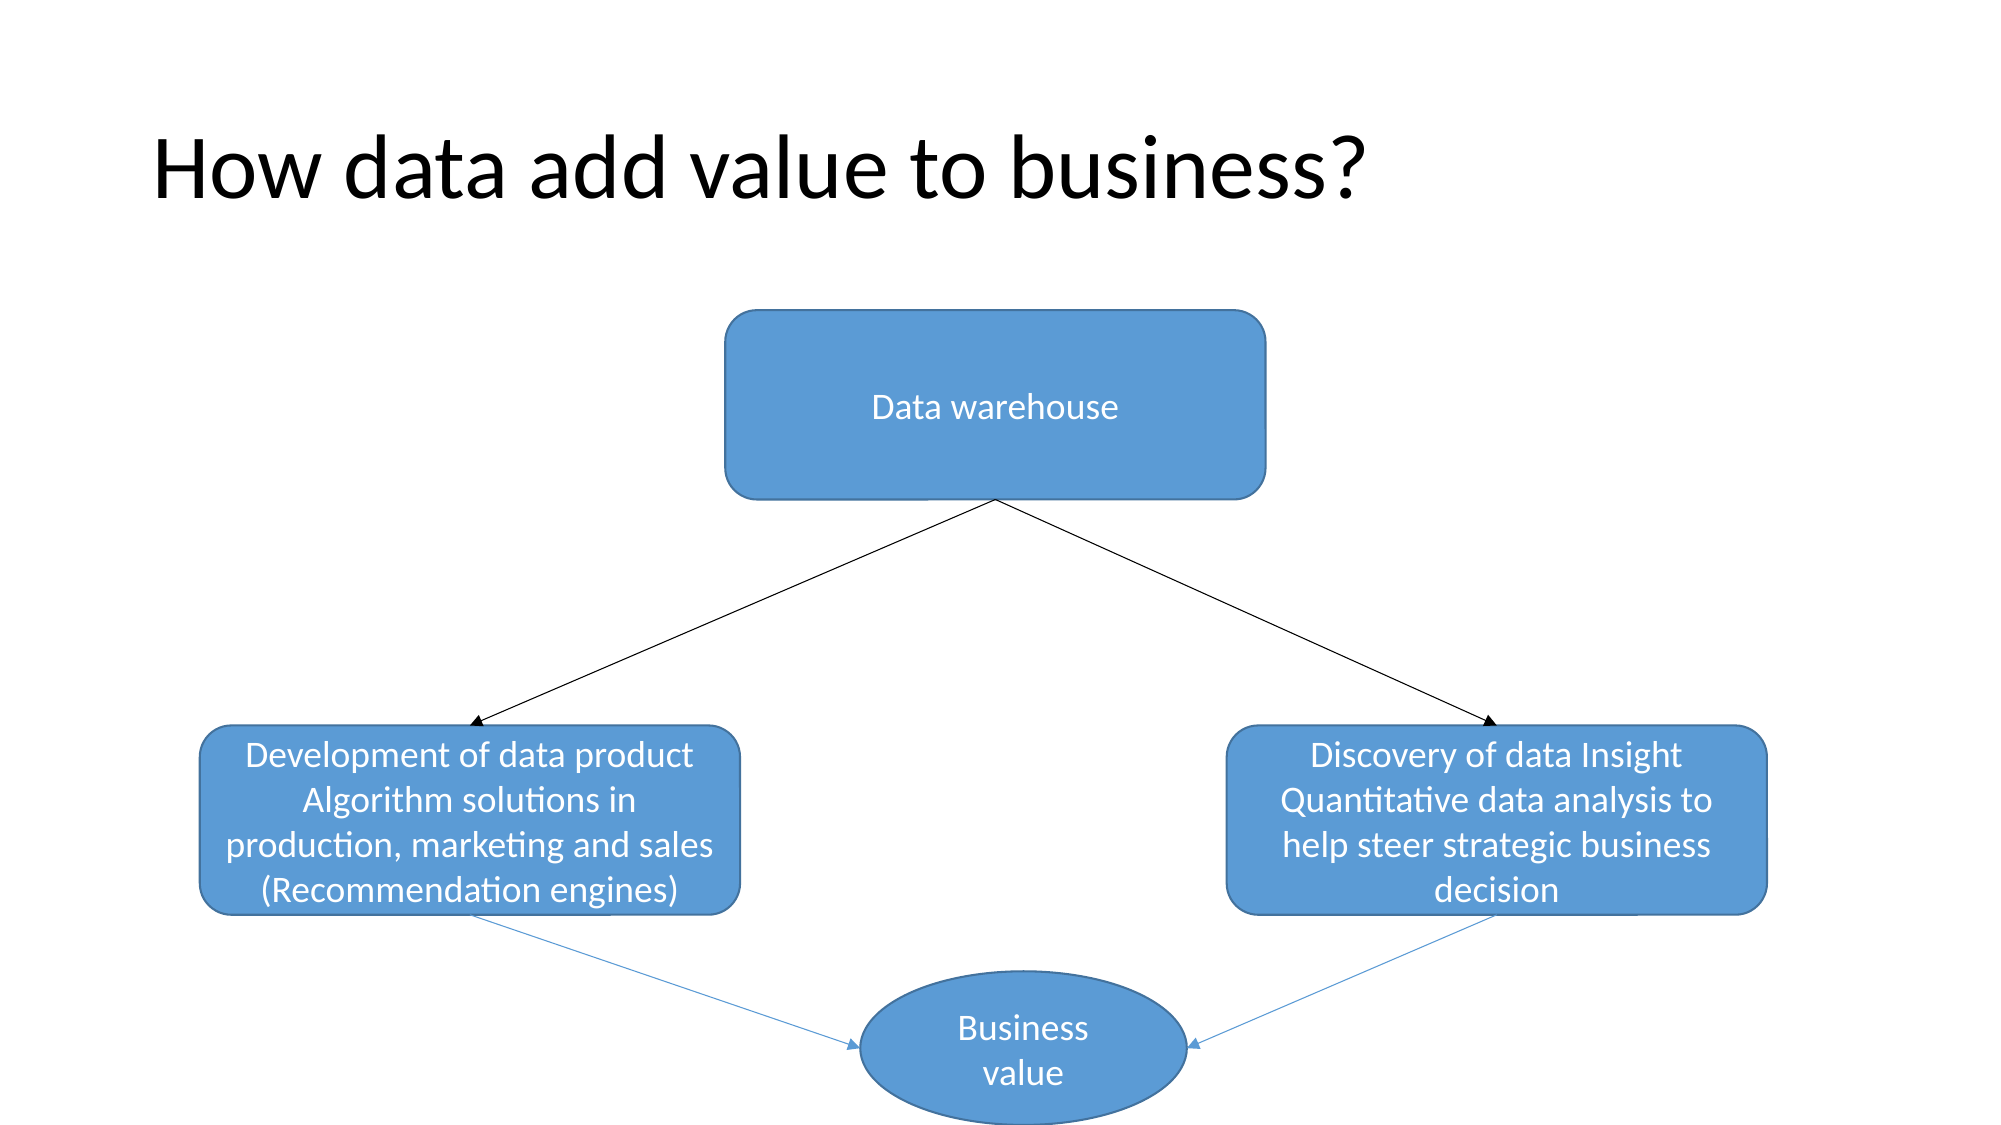

# How data add value to business?
Data warehouse
Discovery of data Insight
Quantitative data analysis to help steer strategic business decision
Development of data product
Algorithm solutions in production, marketing and sales (Recommendation engines)
Business value